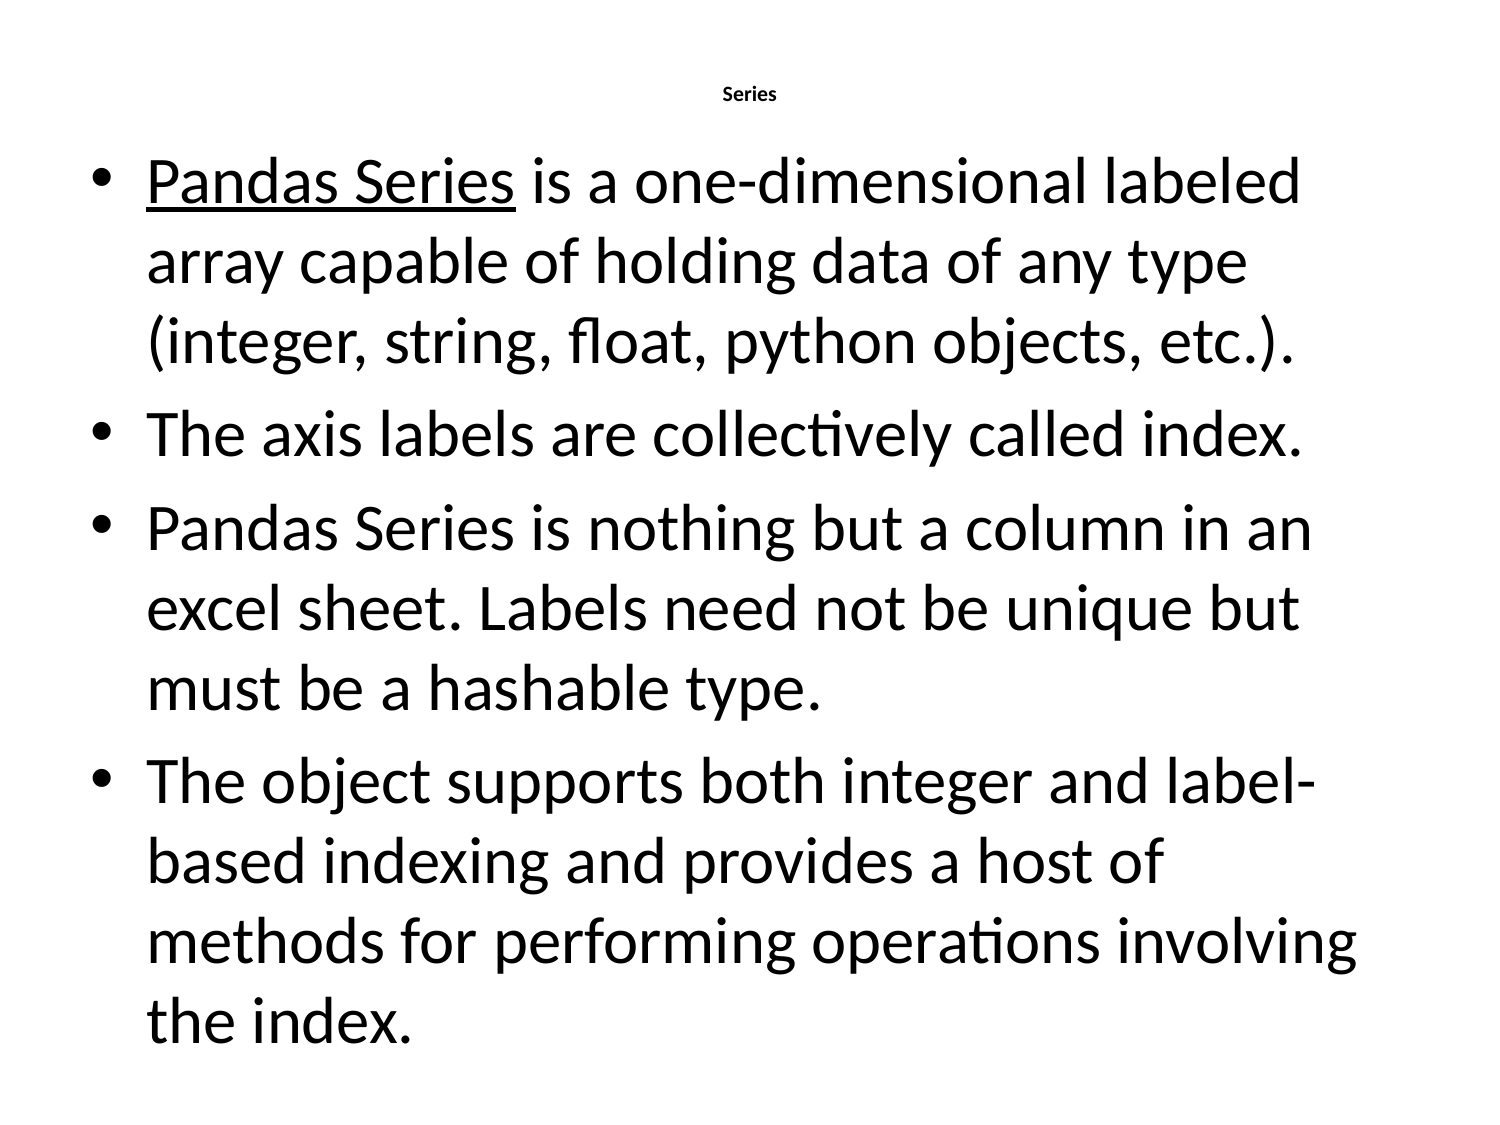

# Series
Pandas Series is a one-dimensional labeled array capable of holding data of any type (integer, string, float, python objects, etc.).
The axis labels are collectively called index.
Pandas Series is nothing but a column in an excel sheet. Labels need not be unique but must be a hashable type.
The object supports both integer and label-based indexing and provides a host of methods for performing operations involving the index.